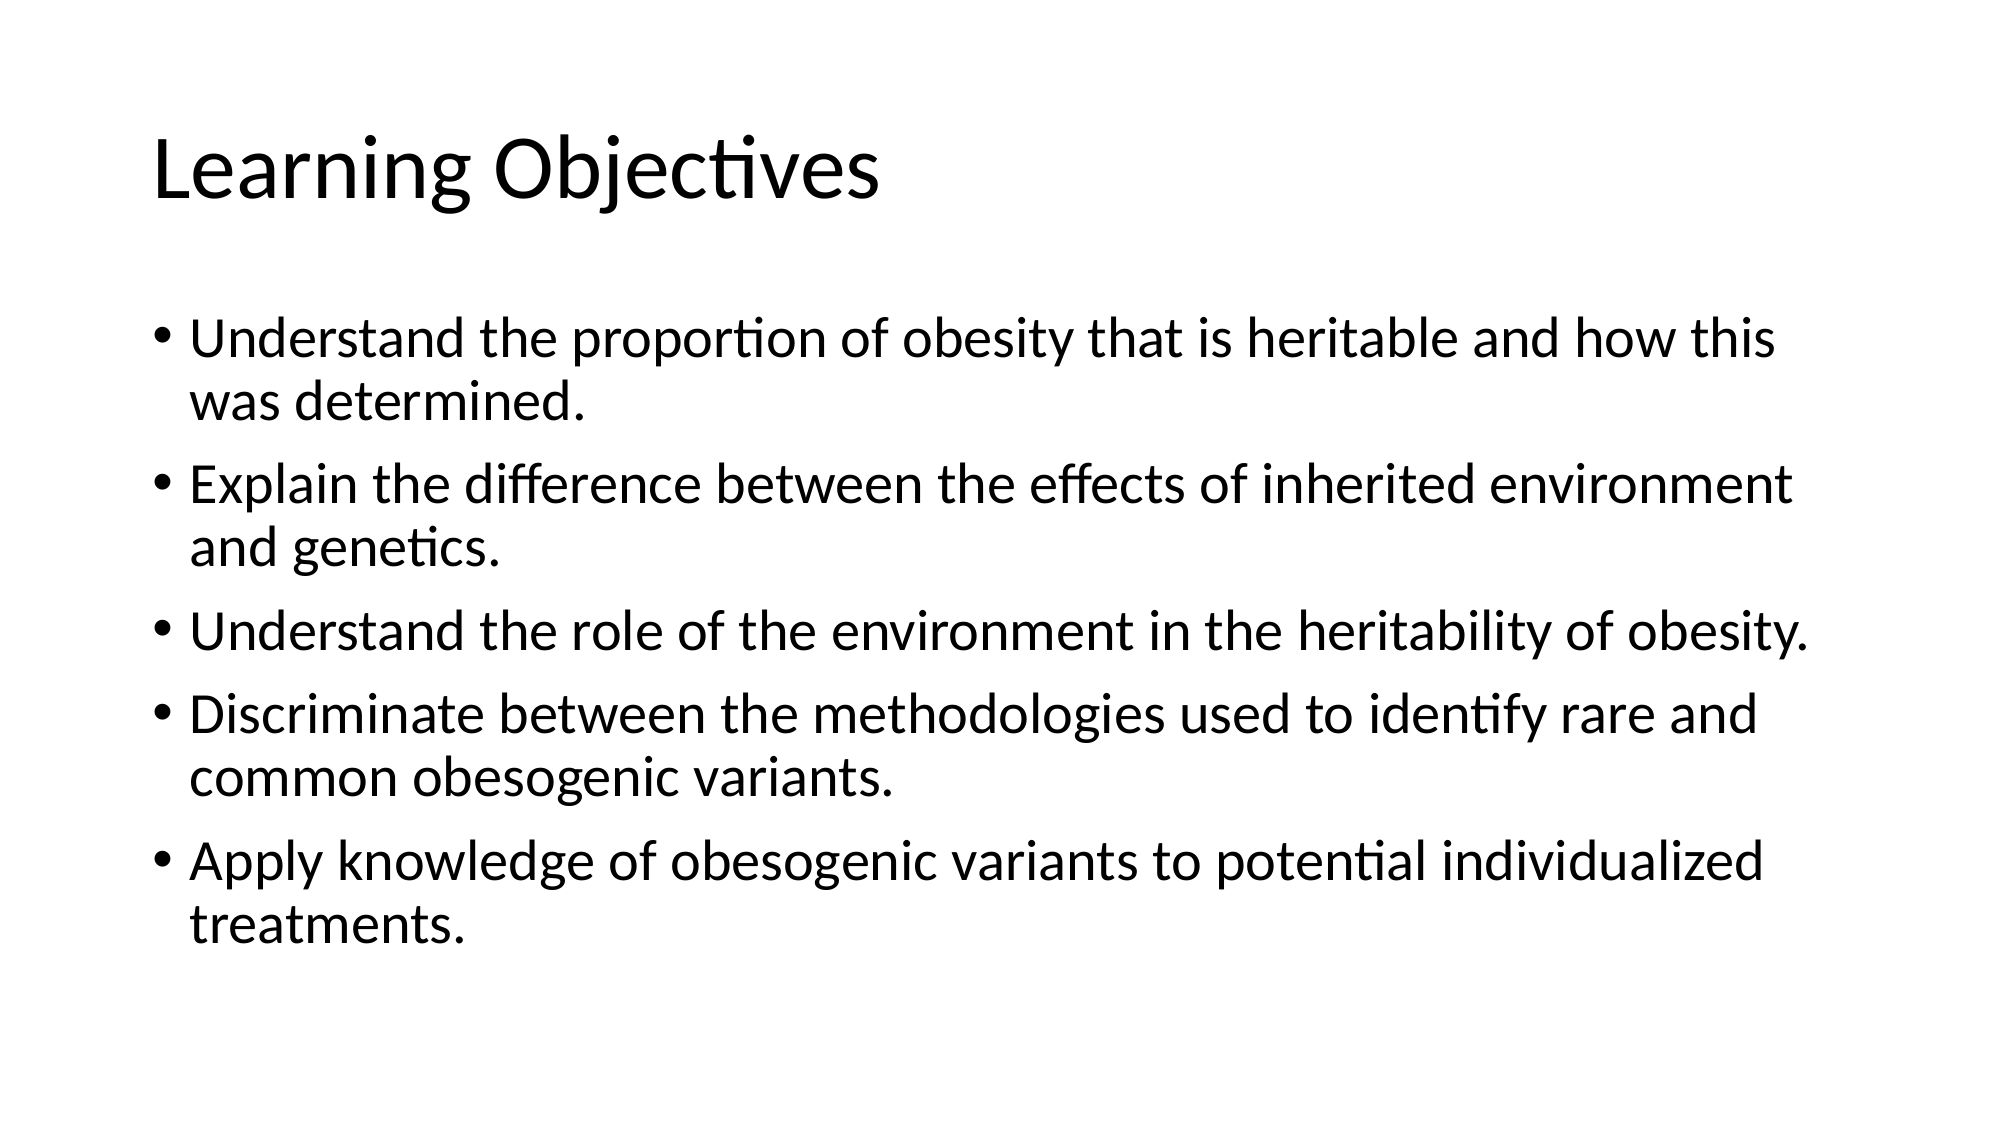

# Learning Objectives
Understand the proportion of obesity that is heritable and how this was determined.
Explain the difference between the effects of inherited environment and genetics.
Understand the role of the environment in the heritability of obesity.
Discriminate between the methodologies used to identify rare and common obesogenic variants.
Apply knowledge of obesogenic variants to potential individualized treatments.